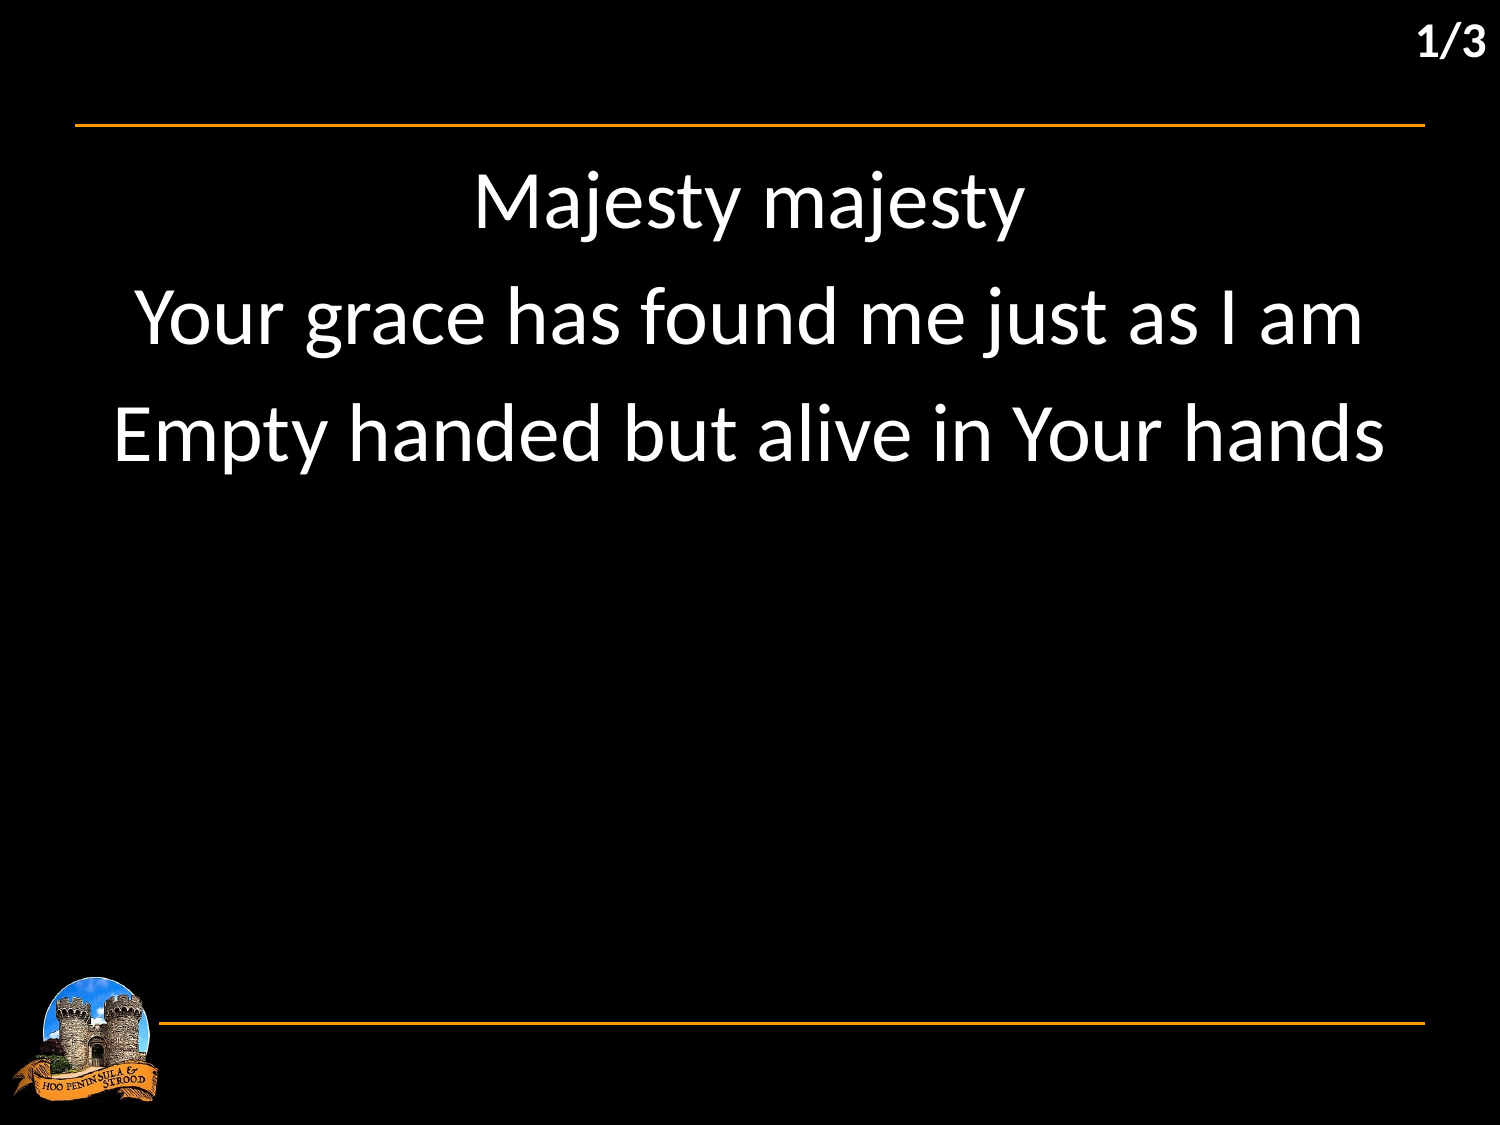

1/3
Majesty majesty
Your grace has found me just as I am
Empty handed but alive in Your hands